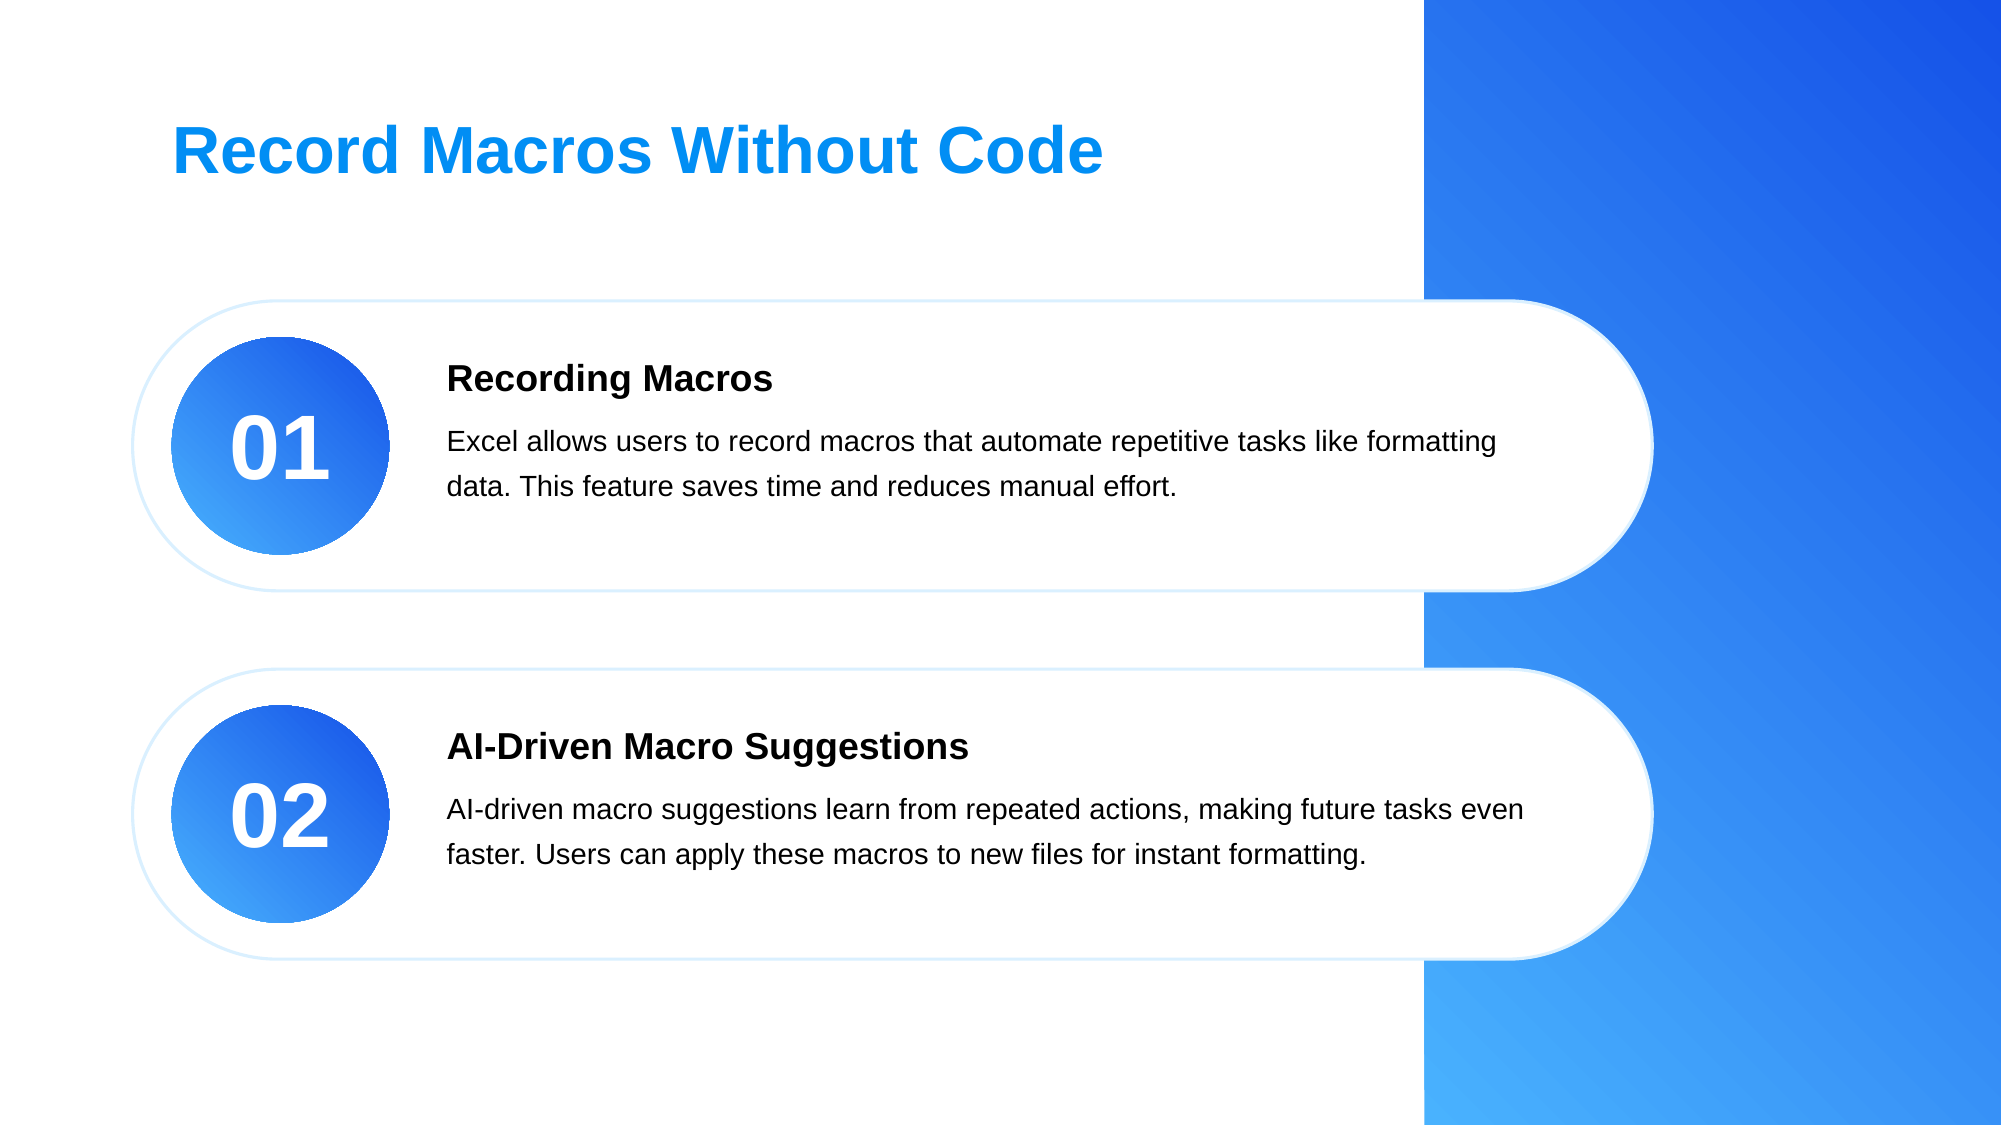

Record Macros Without Code

Recording Macros
01
Excel allows users to record macros that automate repetitive tasks like formatting data. This feature saves time and reduces manual effort.

AI-Driven Macro Suggestions
02
AI-driven macro suggestions learn from repeated actions, making future tasks even faster. Users can apply these macros to new files for instant formatting.